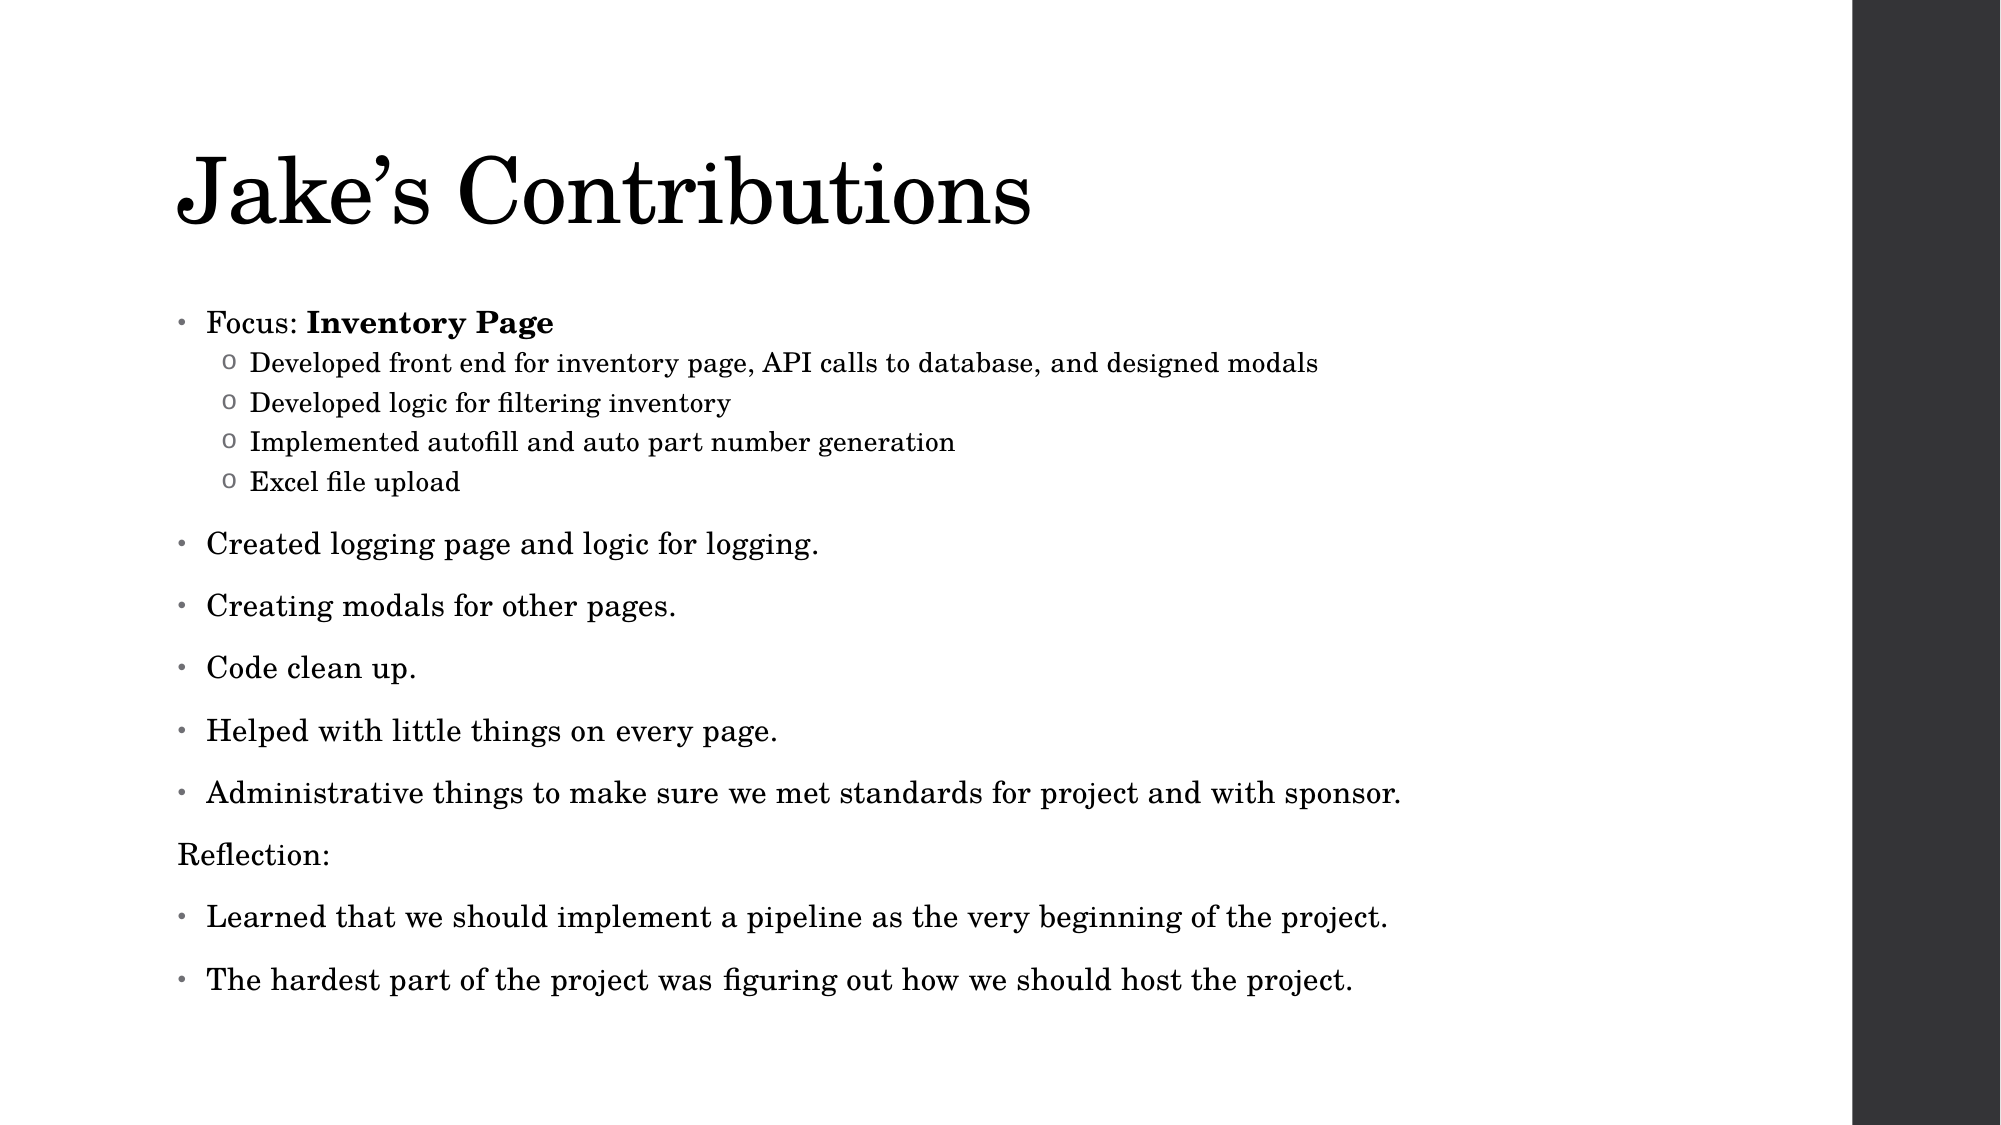

# Jake’s Contributions
Focus: Inventory Page
Developed front end for inventory page, API calls to database, and designed modals
Developed logic for filtering inventory
Implemented autofill and auto part number generation
Excel file upload
Created logging page and logic for logging.
Creating modals for other pages.
Code clean up.
Helped with little things on every page.
Administrative things to make sure we met standards for project and with sponsor.
Reflection:
Learned that we should implement a pipeline as the very beginning of the project.
The hardest part of the project was figuring out how we should host the project.